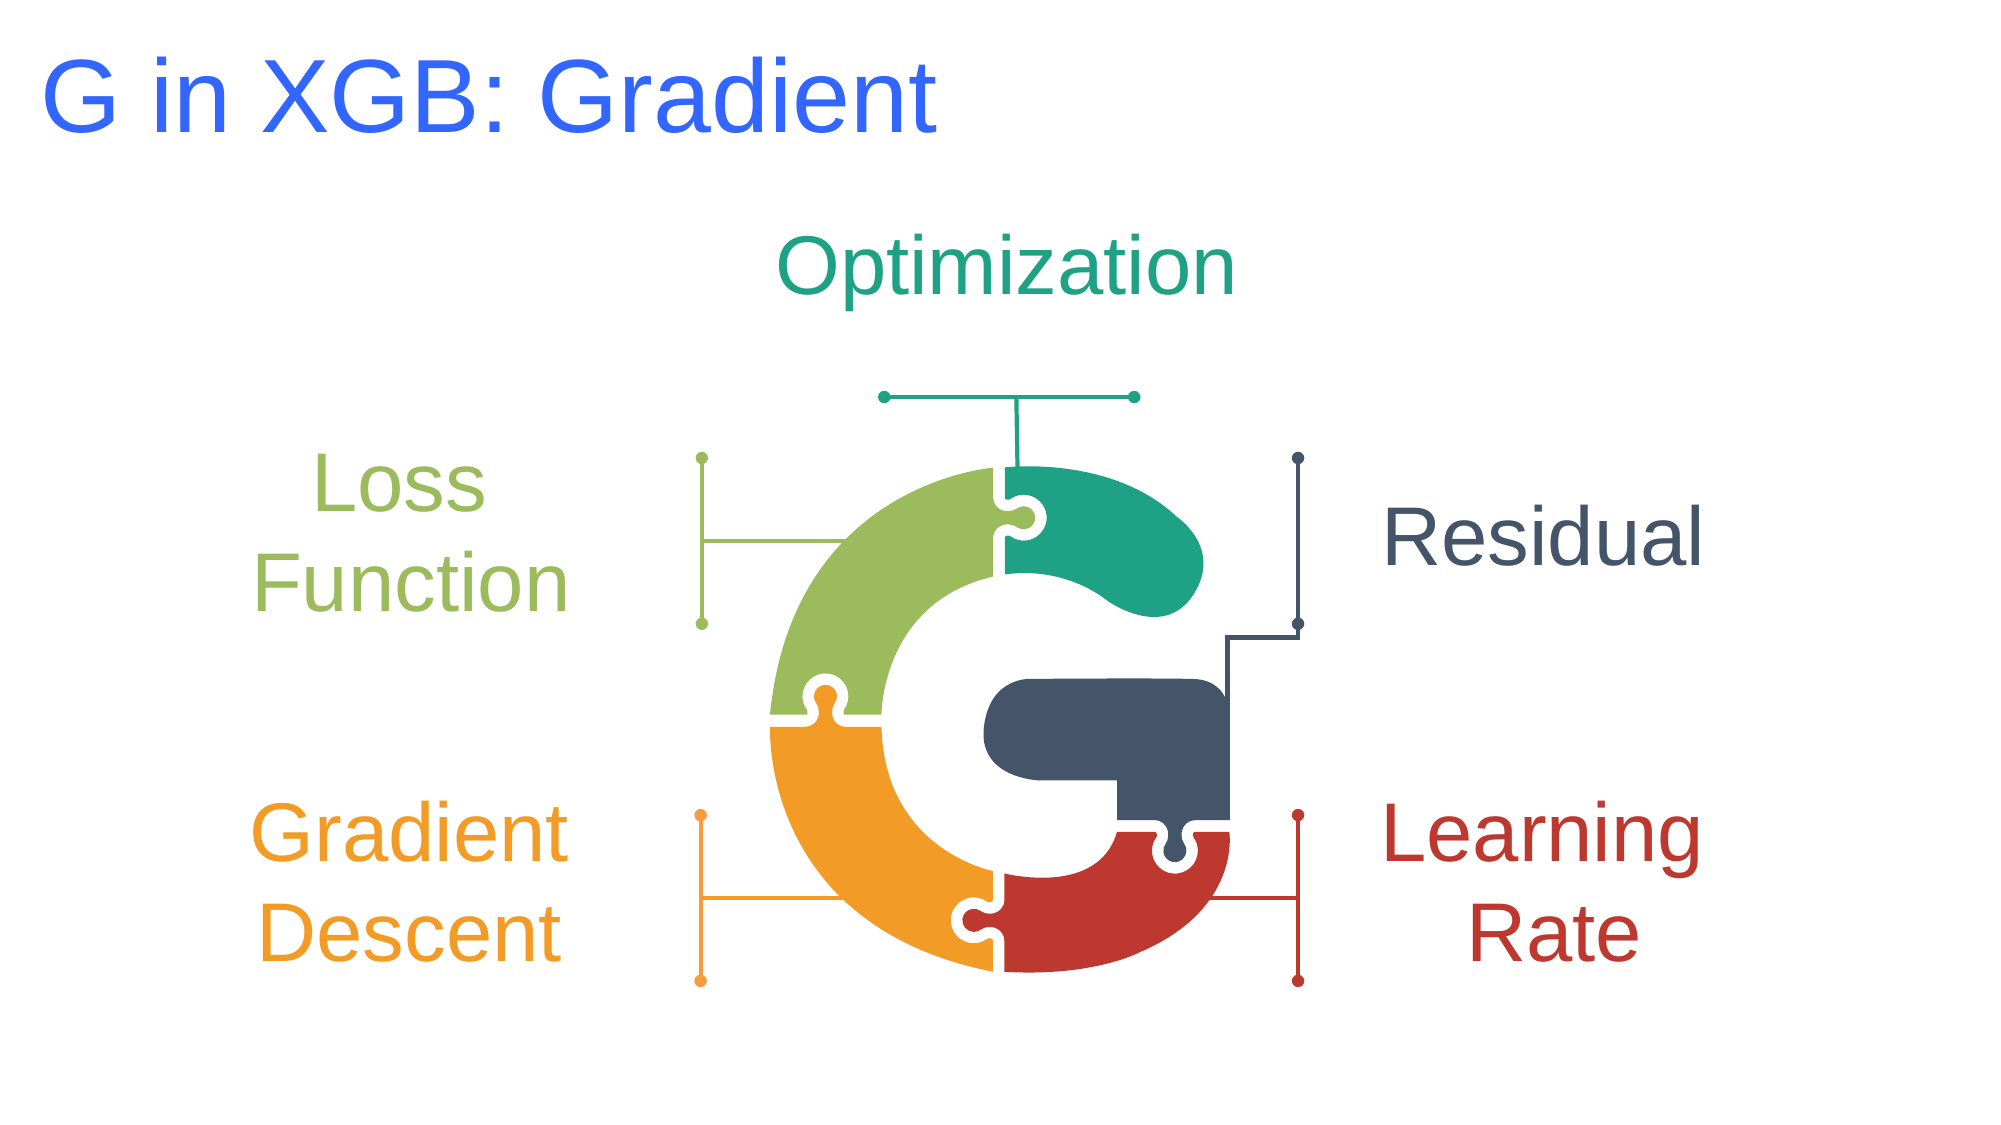

# G in XGB: Gradient
Optimization

Loss
Function
Residual
Gradient Descent
Learning
Rate